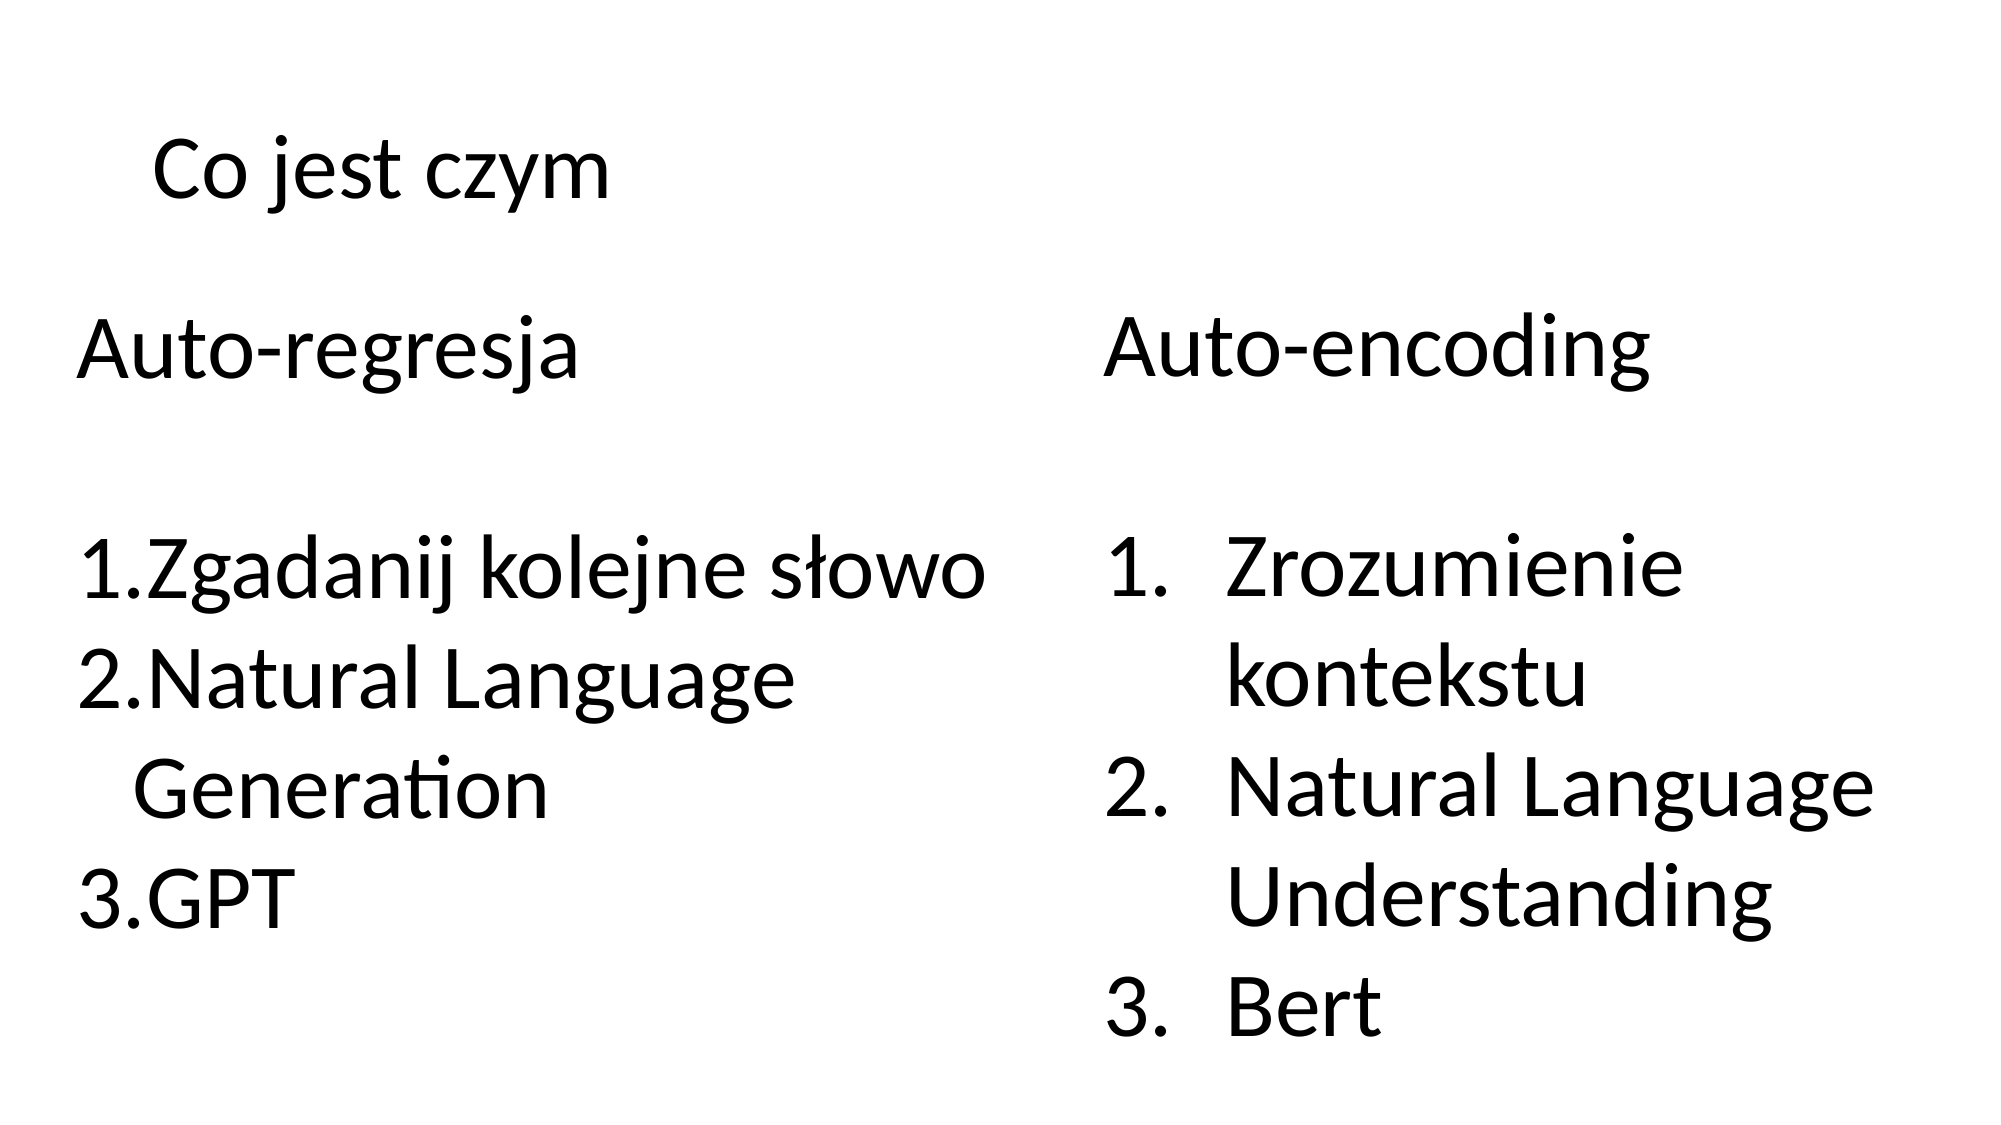

# Co jest czym
Auto-encoding

Zrozumienie kontekstu
Natural Language Understanding
Bert
Auto-regresja

Zgadanij kolejne słowo
Natural Language Generation
GPT